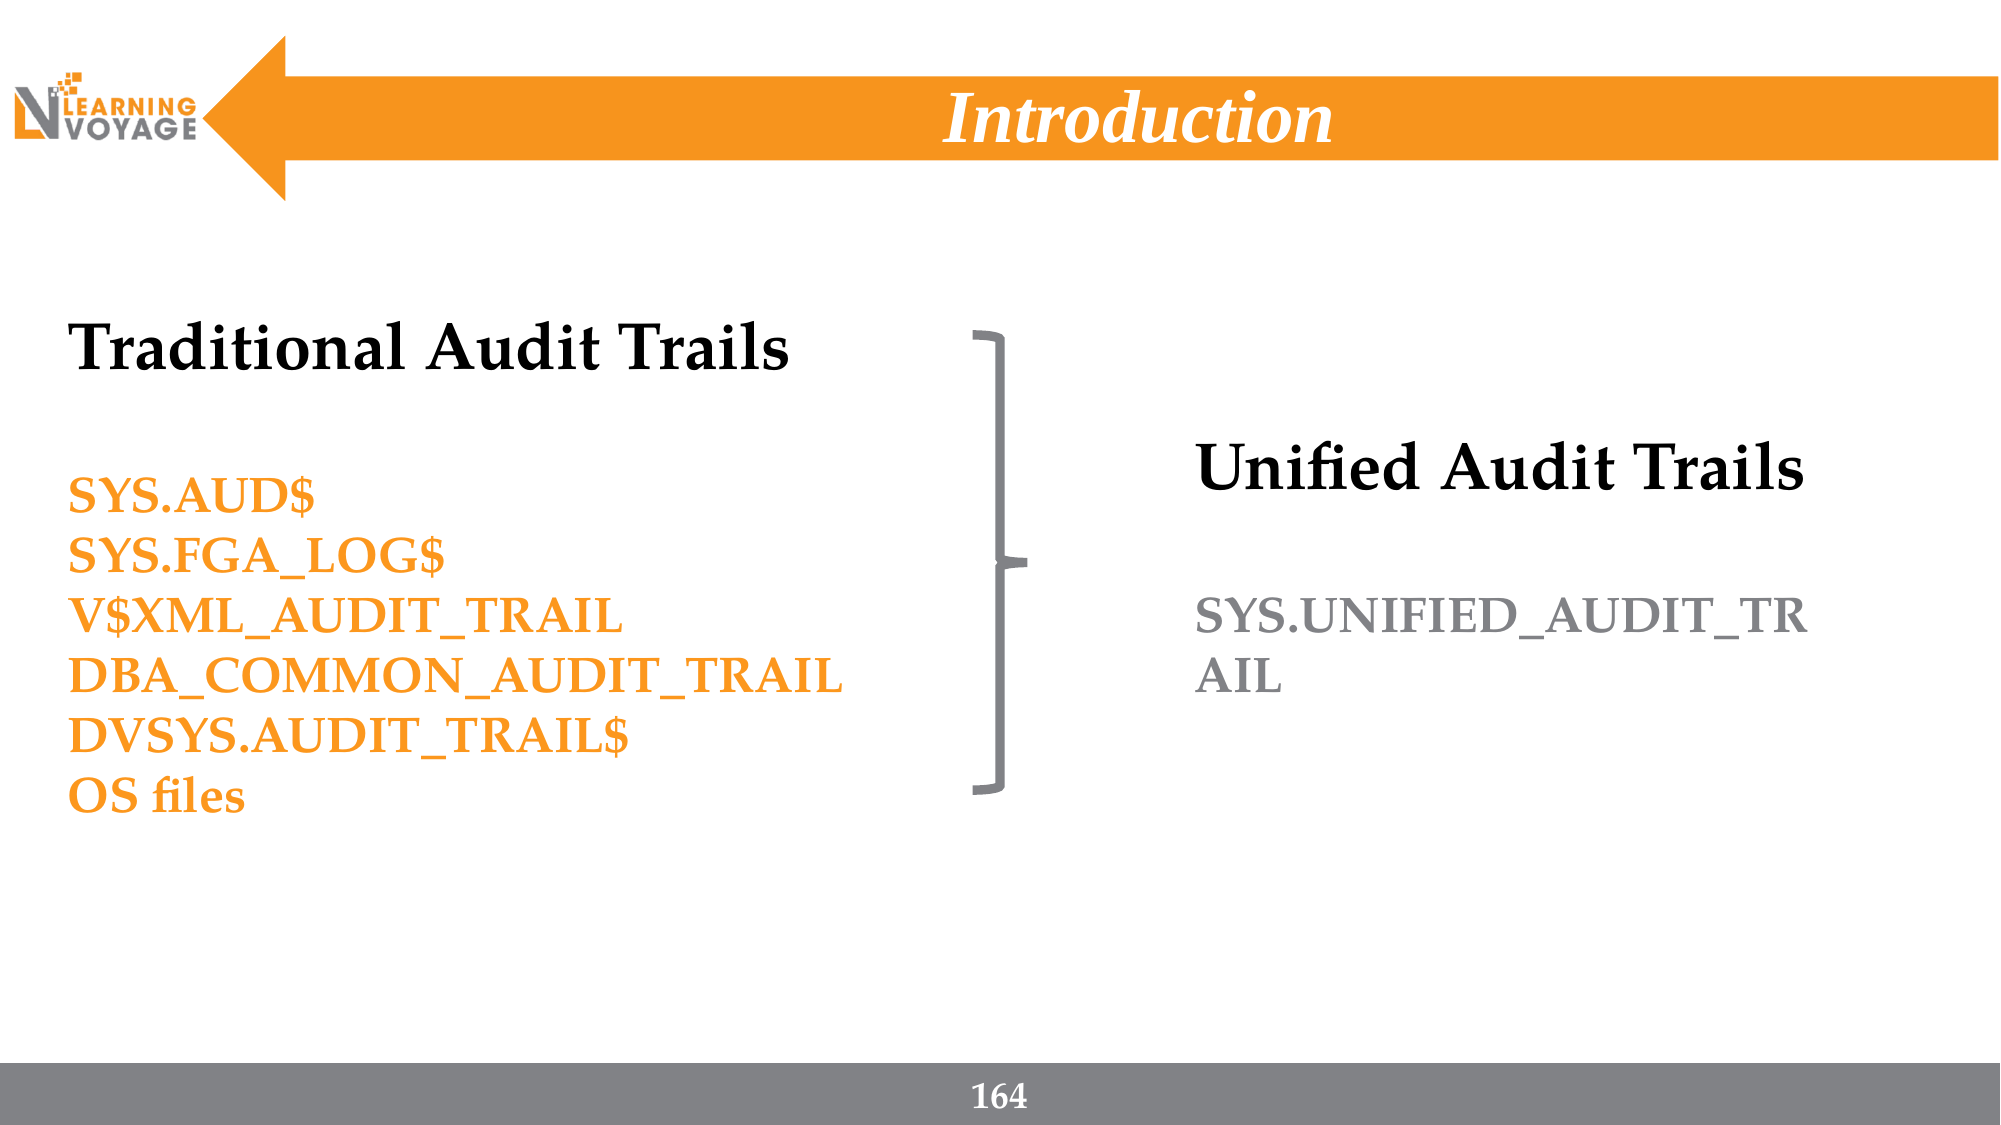

# Introduction

Traditional Audit Trails

SYS.AUD$
SYS.FGA_LOG$
V$XML_AUDIT_TRAIL
DBA_COMMON_AUDIT_TRAIL
DVSYS.AUDIT_TRAIL$
OS files
Unified Audit Trails

SYS.UNIFIED_AUDIT_TRAIL
164